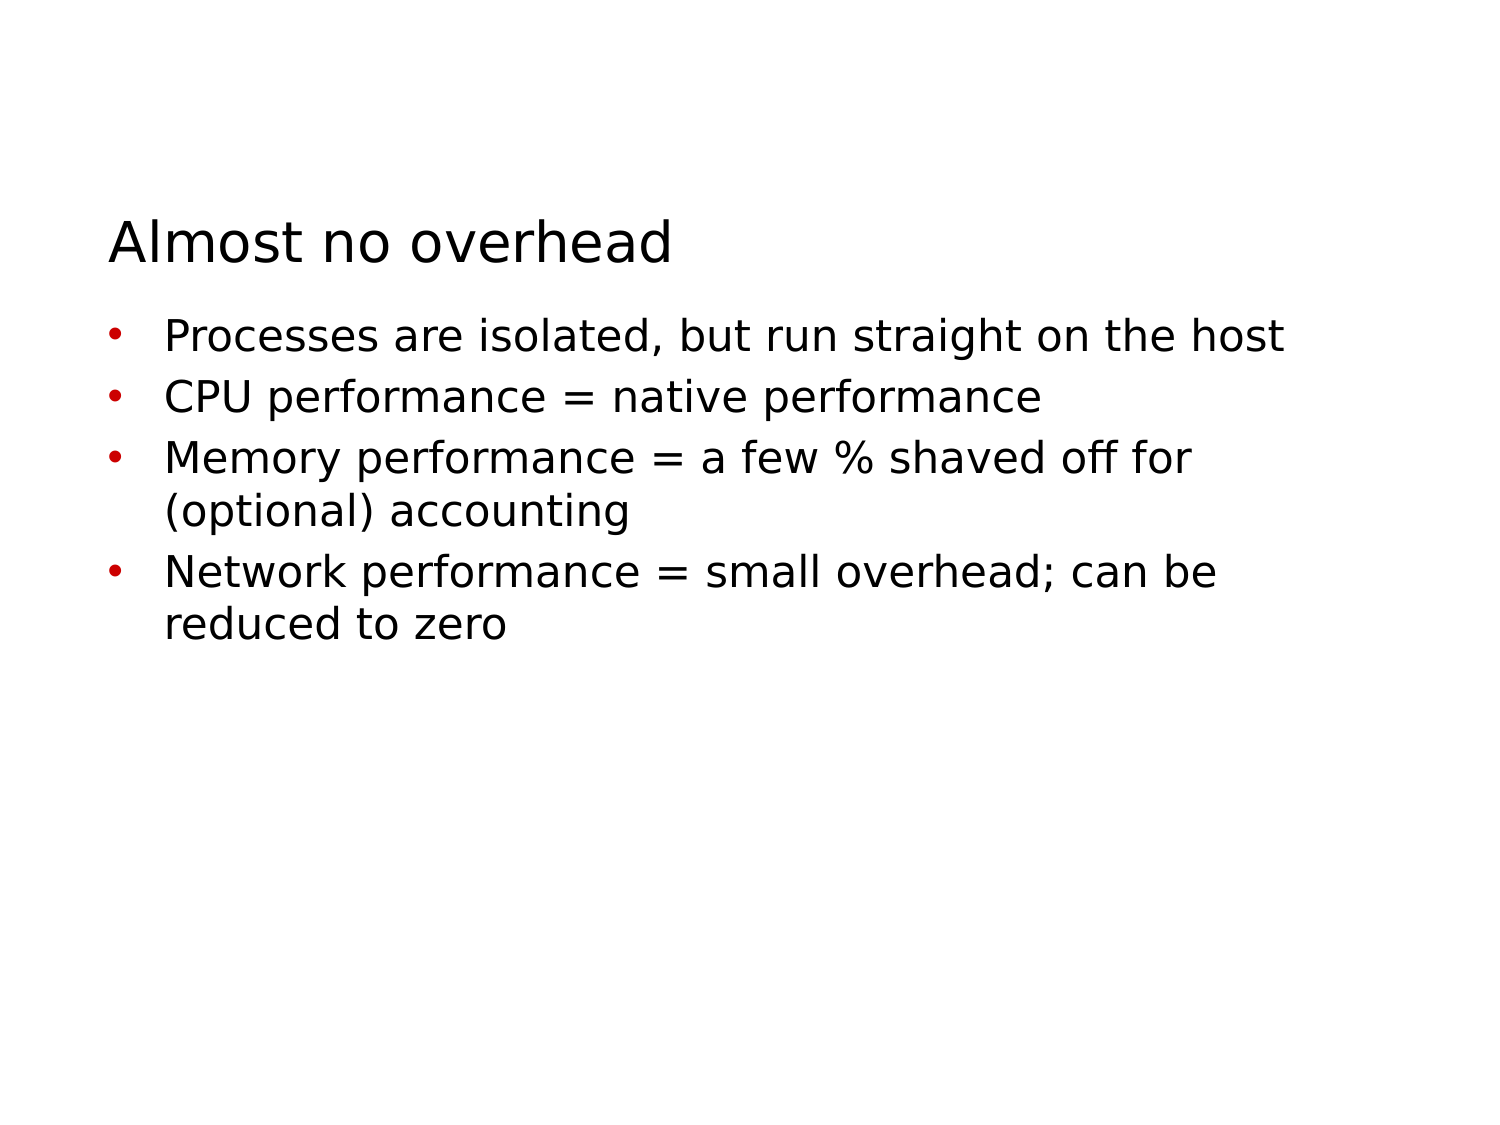

Almost no overhead
Processes are isolated, but run straight on the host
CPU performance = native performance
Memory performance = a few % shaved off for (optional) accounting
Network performance = small overhead; can be reduced to zero